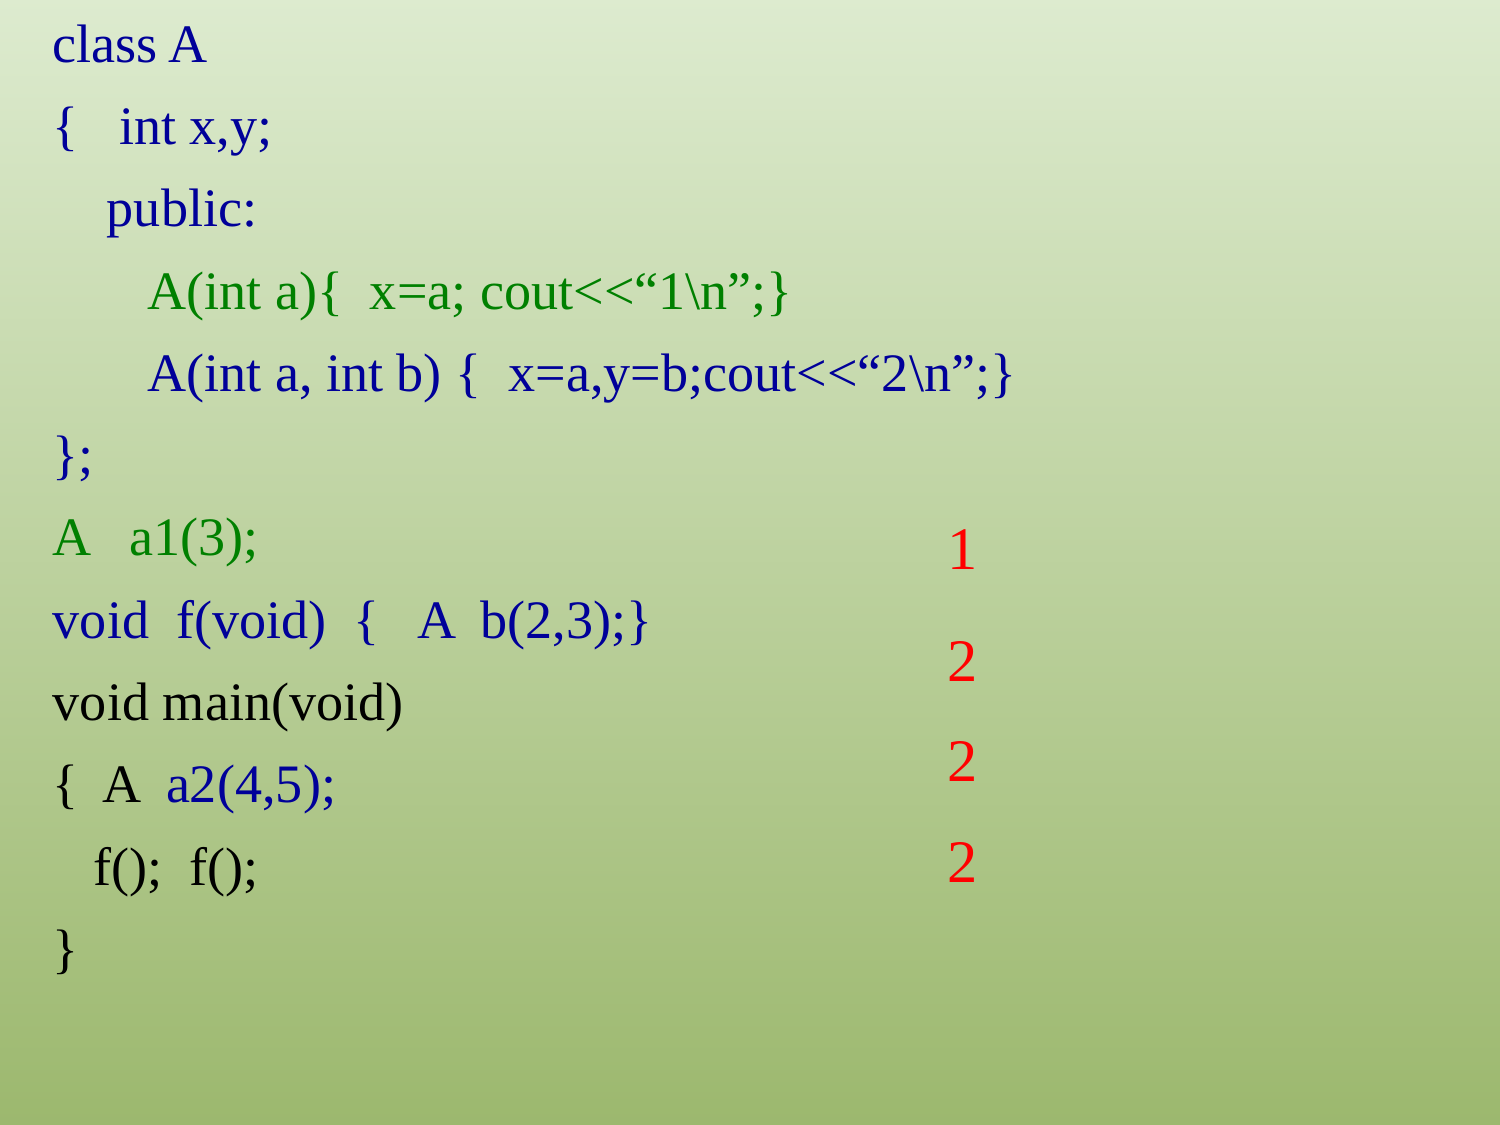

class A
{   int x,y;
    public:
       A(int a){  x=a; cout<<“1\n”;}
       A(int a, int b) {  x=a,y=b;cout<<“2\n”;}
};
A   a1(3);
void  f(void)  {   A  b(2,3);}
void main(void)
{  A  a2(4,5);
   f();  f();
}
1
2
2
2
662